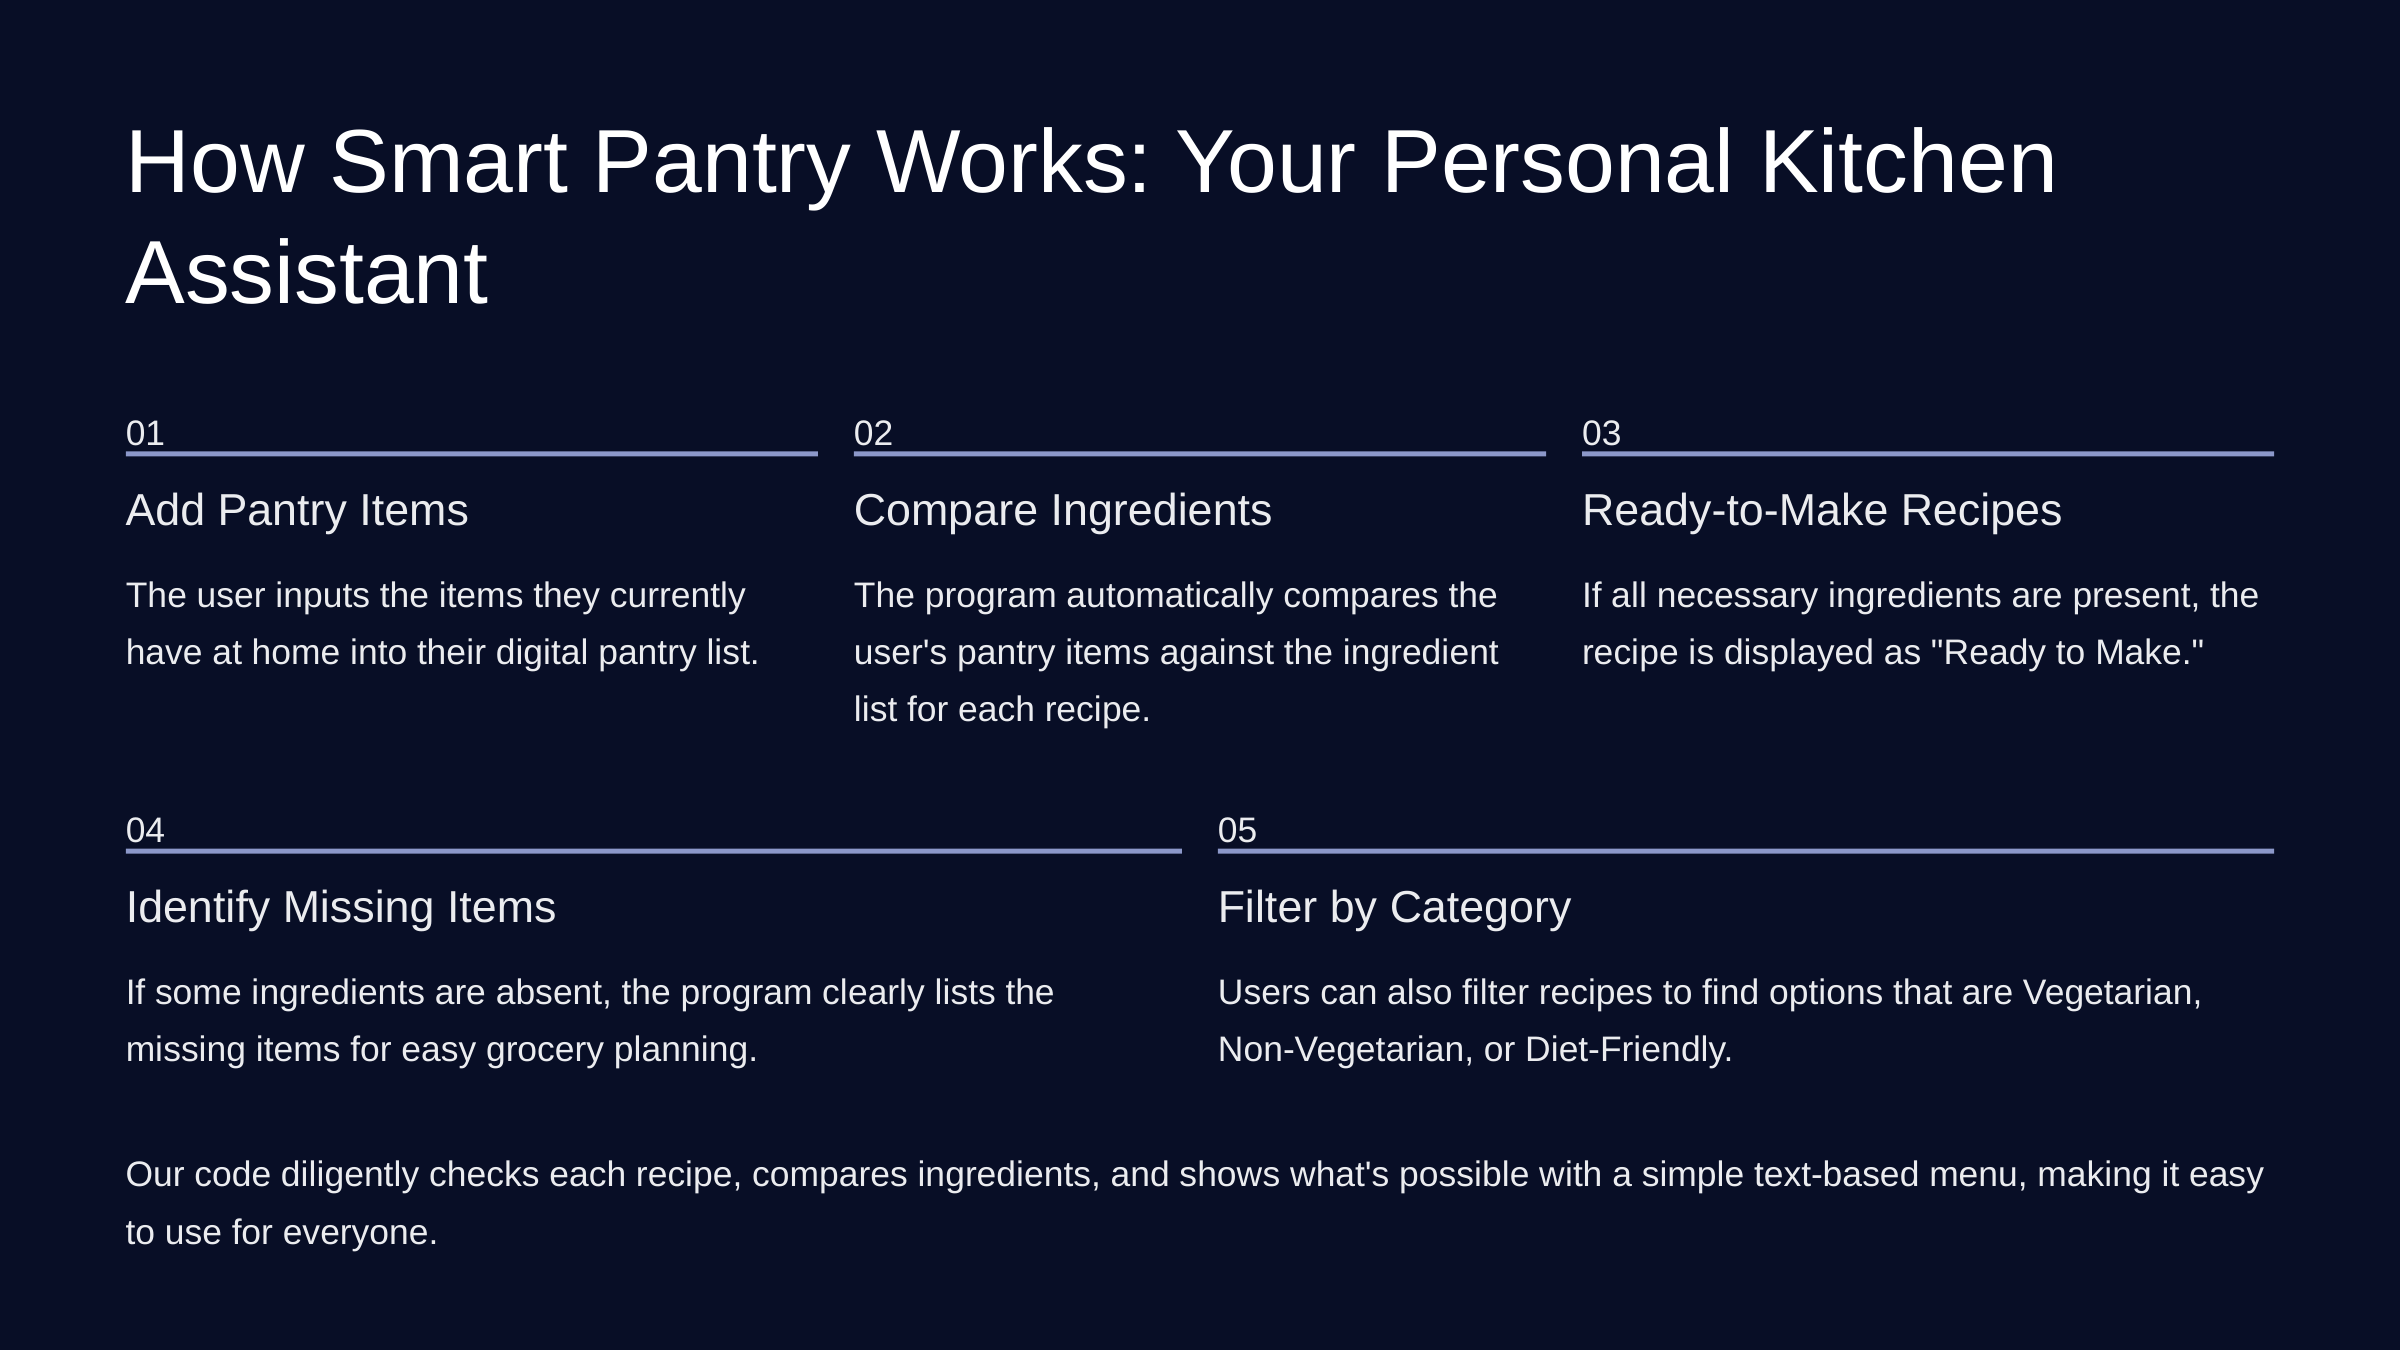

How Smart Pantry Works: Your Personal Kitchen Assistant
01
02
03

Add Pantry Items
Compare Ingredients
Ready-to-Make Recipes
The user inputs the items they currently have at home into their digital pantry list.
The program automatically compares the user's pantry items against the ingredient list for each recipe.
If all necessary ingredients are present, the recipe is displayed as "Ready to Make."
04
05

Identify Missing Items
Filter by Category
If some ingredients are absent, the program clearly lists the missing items for easy grocery planning.
Users can also filter recipes to find options that are Vegetarian, Non-Vegetarian, or Diet-Friendly.
Our code diligently checks each recipe, compares ingredients, and shows what's possible with a simple text-based menu, making it easy to use for everyone.